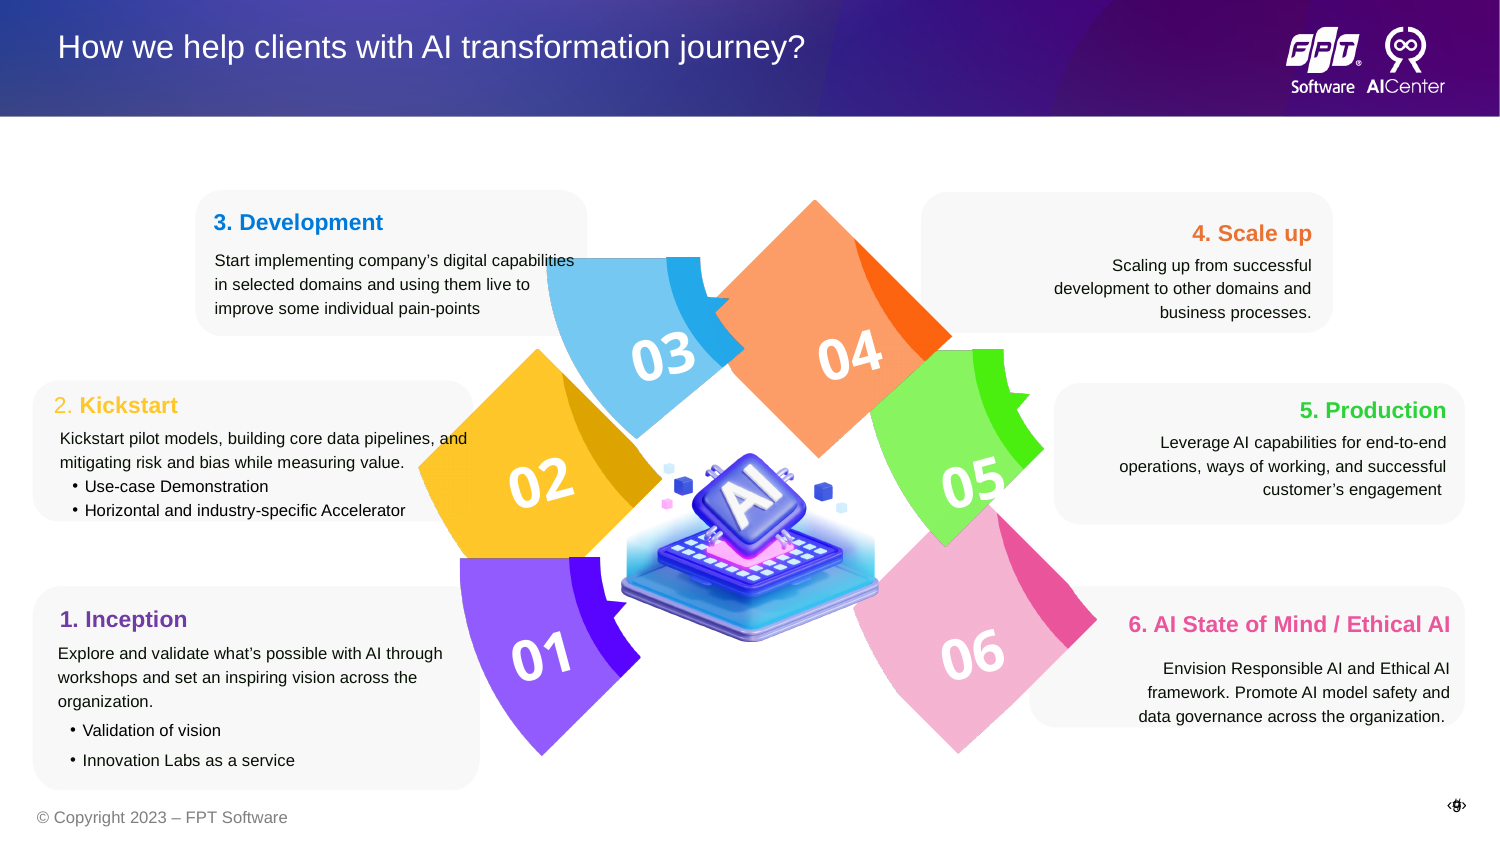

# How we help clients with AI transformation journey?

02
05

06
01
3. Development
4. Scale up

Start implementing company’s digital capabilities in selected domains and using them live to improve some individual pain-points
Scaling up from successful development to other domains and business processes.
04
03

2. Kickstart
5. Production
Kickstart pilot models, building core data pipelines, and mitigating risk and bias while measuring value.
Use-case Demonstration
Horizontal and industry-specific Accelerator

Leverage AI capabilities for end-to-end operations, ways of working, and successful customer’s engagement

1. Inception
6. AI State of Mind / Ethical AI

Explore and validate what’s possible with AI through workshops and set an inspiring vision across the organization.
Validation of vision
Innovation Labs as a service
Envision Responsible AI and Ethical AI framework. Promote AI model safety and data governance across the organization.

‹#›